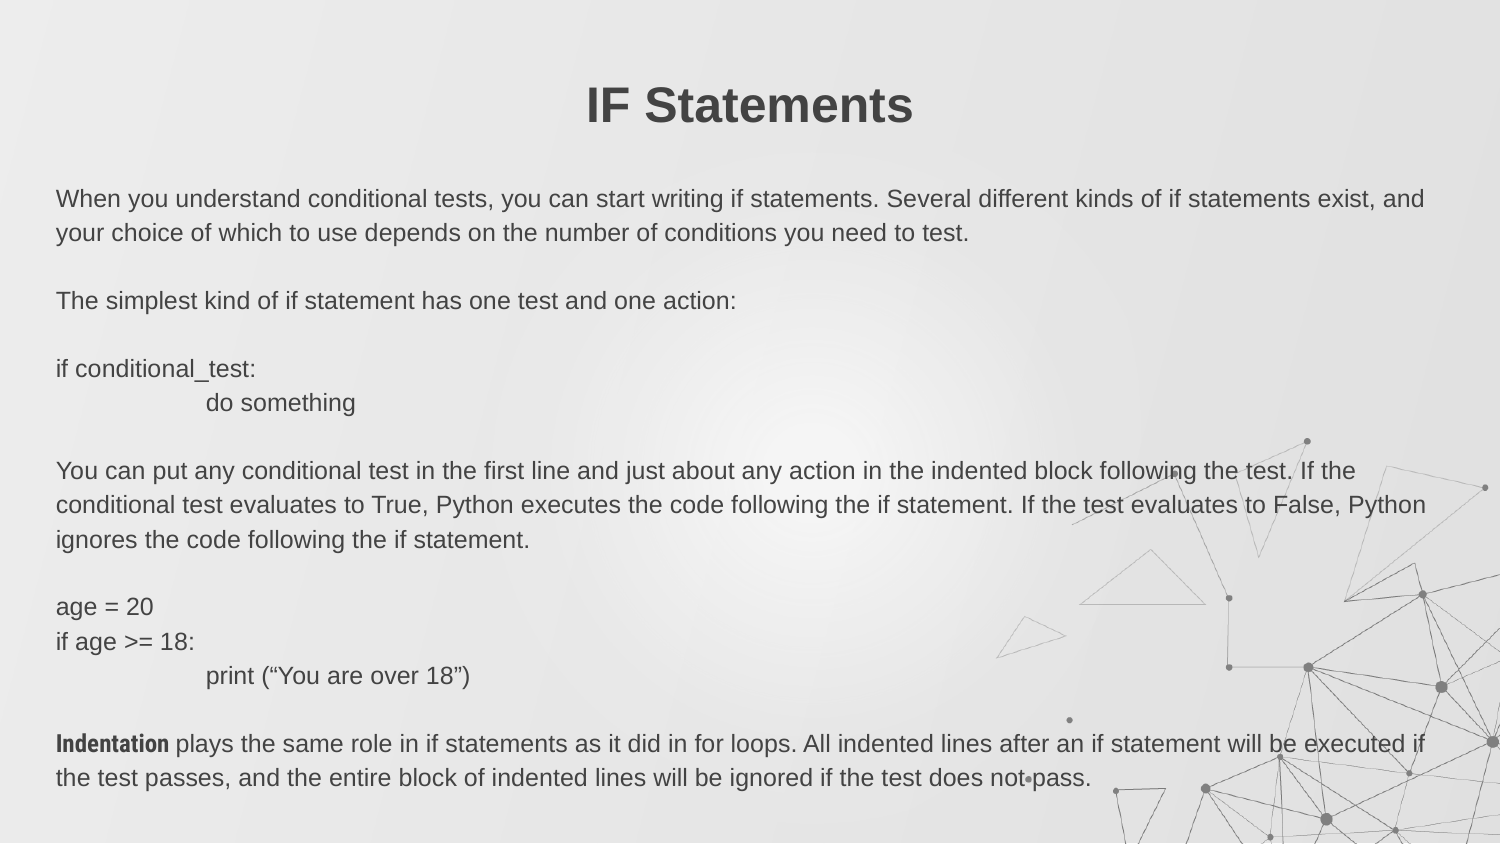

# IF Statements
When you understand conditional tests, you can start writing if statements. Several different kinds of if statements exist, and your choice of which to use depends on the number of conditions you need to test.
The simplest kind of if statement has one test and one action:
if conditional_test:
	do something
You can put any conditional test in the first line and just about any action in the indented block following the test. If the conditional test evaluates to True, Python executes the code following the if statement. If the test evaluates to False, Python ignores the code following the if statement.
age = 20
if age >= 18:
	print (“You are over 18”)
Indentation plays the same role in if statements as it did in for loops. All indented lines after an if statement will be executed if the test passes, and the entire block of indented lines will be ignored if the test does not pass.